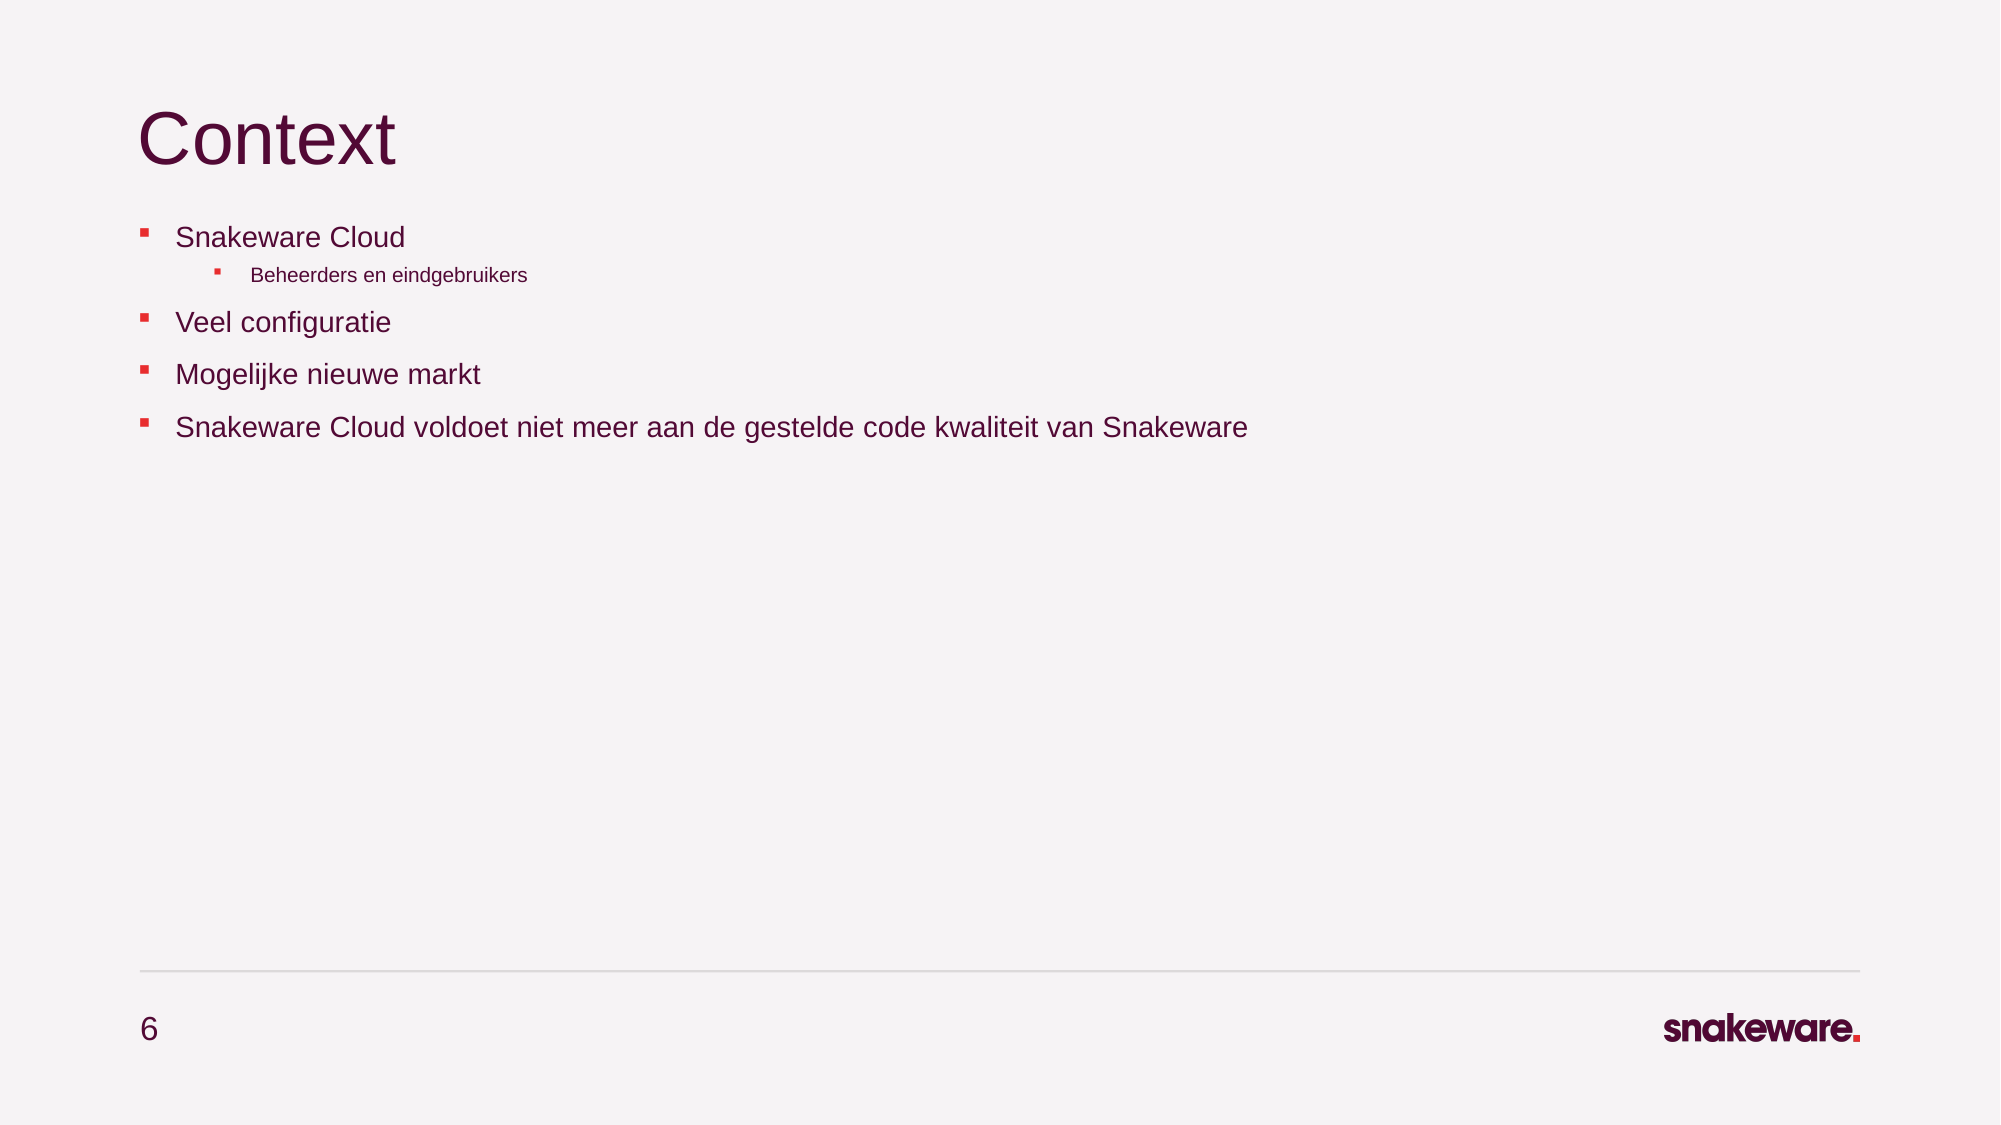

# Context
Snakeware Cloud
Beheerders en eindgebruikers
Veel configuratie
Mogelijke nieuwe markt
Snakeware Cloud voldoet niet meer aan de gestelde code kwaliteit van Snakeware